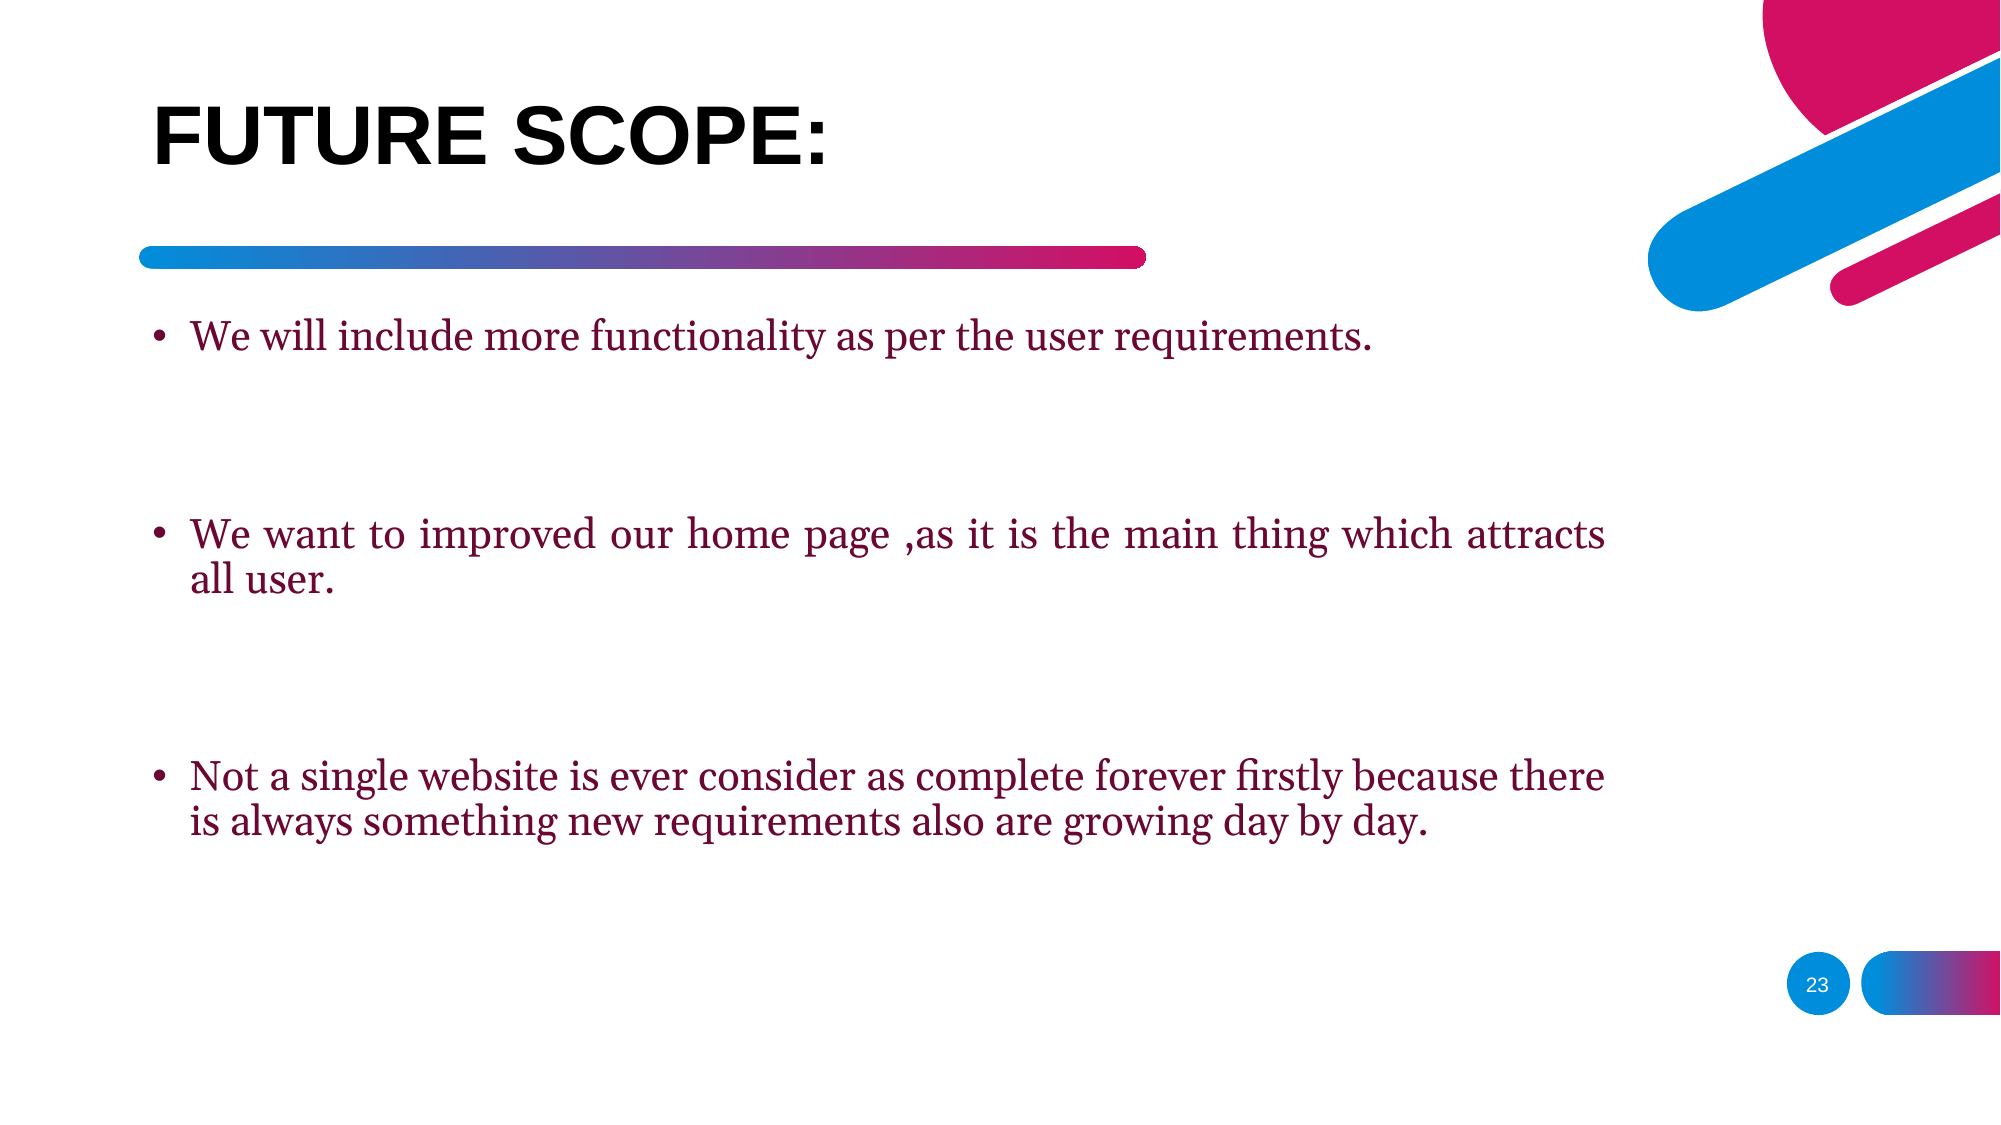

# FUTURE SCOPE:
We will include more functionality as per the user requirements.

We want to improved our home page ,as it is the main thing which attracts all user.

Not a single website is ever consider as complete forever firstly because there is always something new requirements also are growing day by day.

23